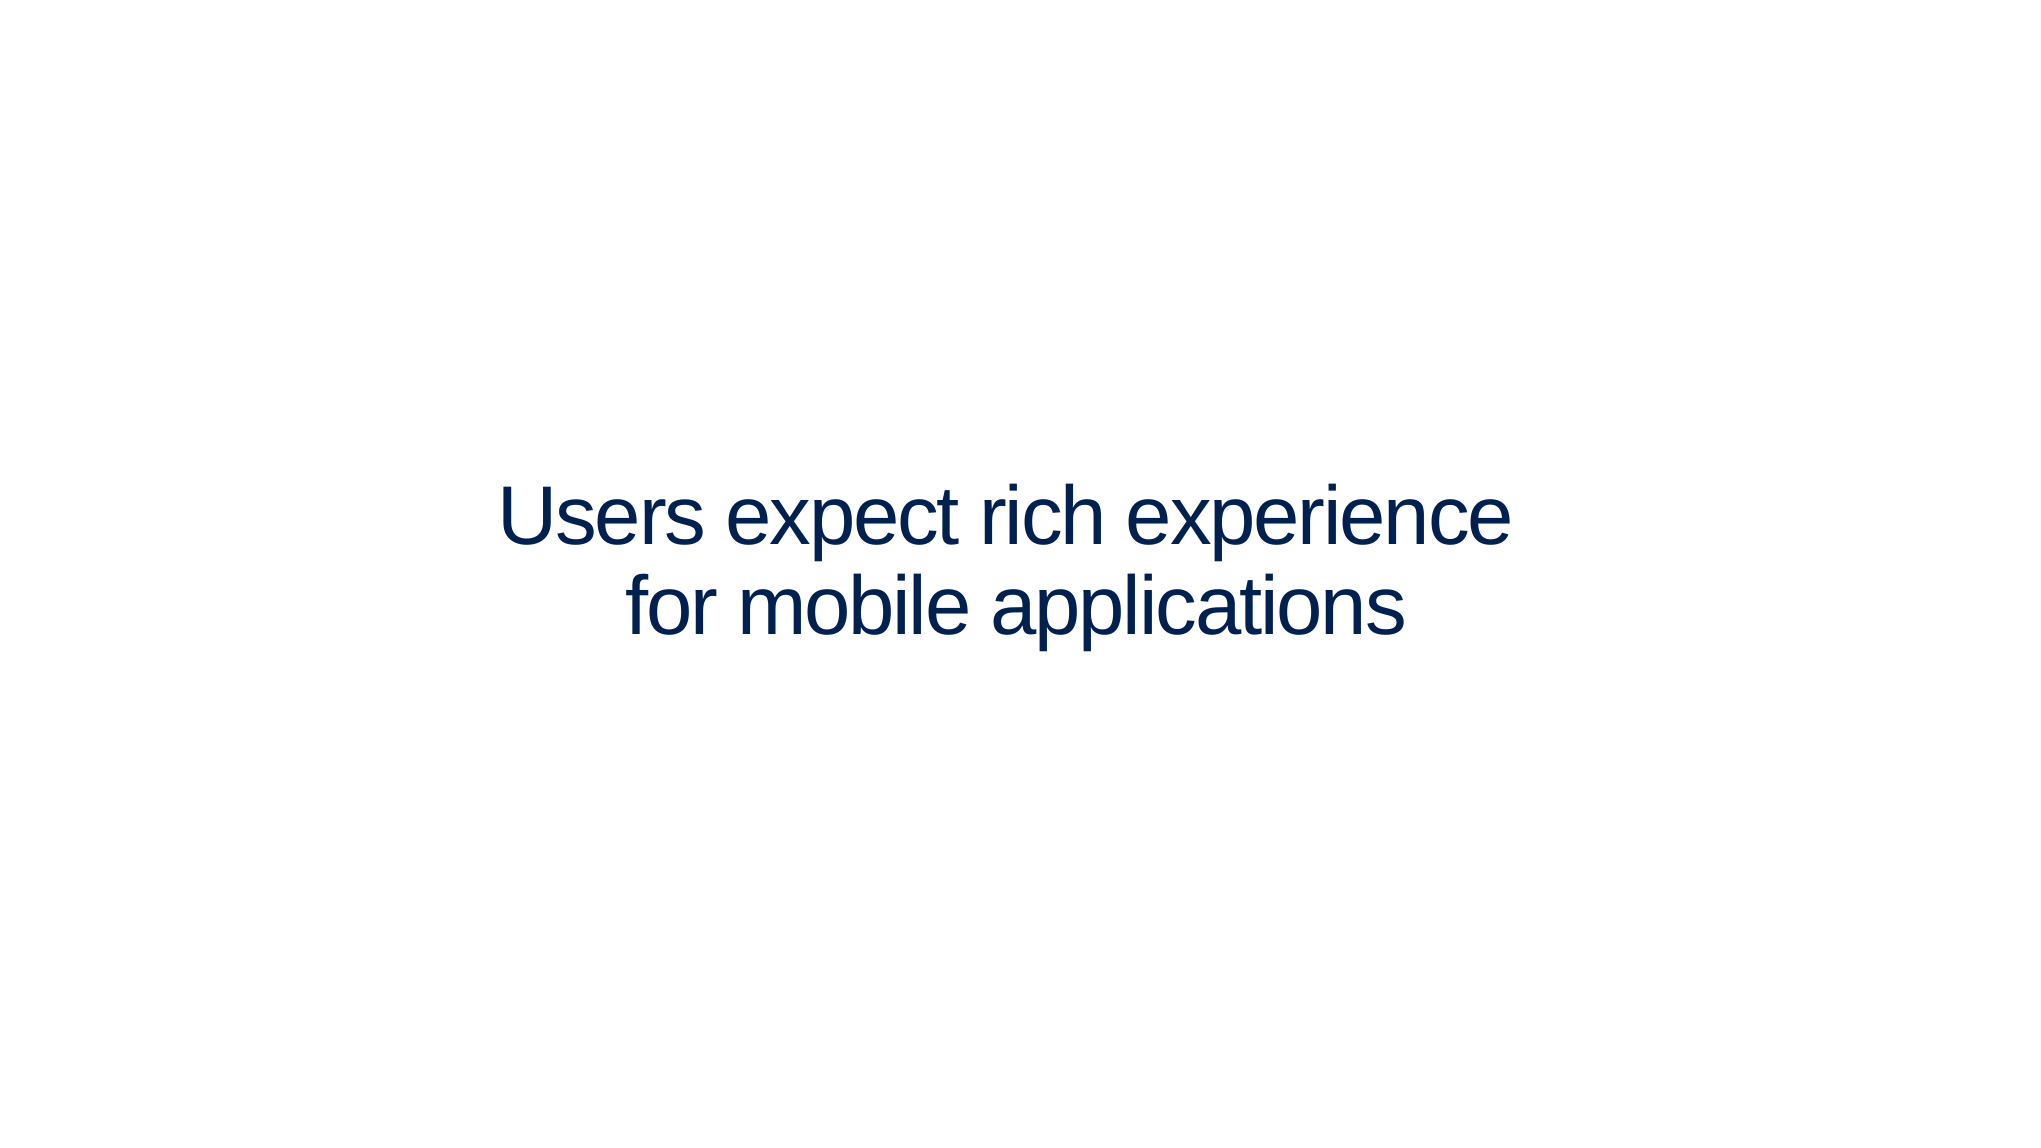

# Users expect rich experience for mobile applications